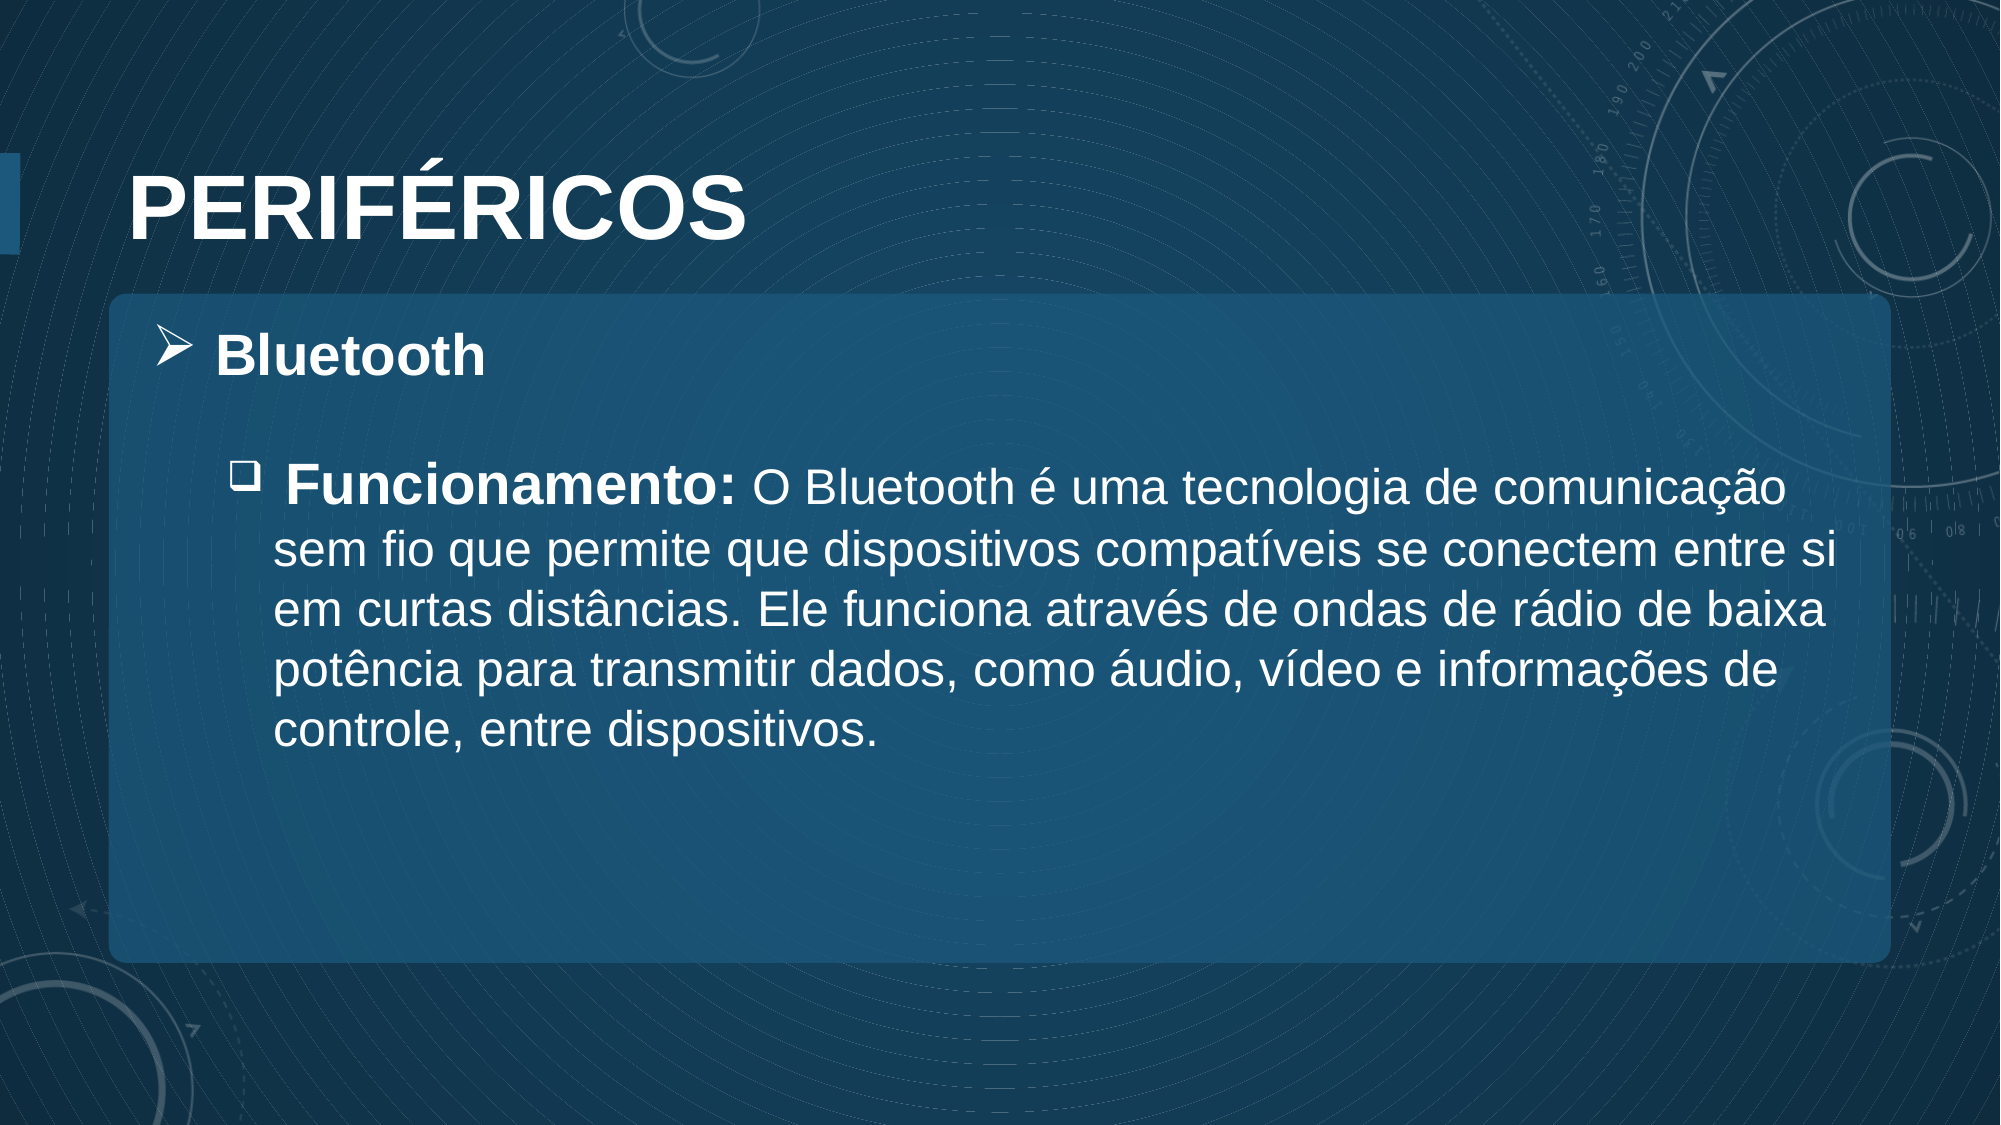

# Periféricos
 Bluetooth

 Funcionamento: O Bluetooth é uma tecnologia de comunicação sem fio que permite que dispositivos compatíveis se conectem entre si em curtas distâncias. Ele funciona através de ondas de rádio de baixa potência para transmitir dados, como áudio, vídeo e informações de controle, entre dispositivos.